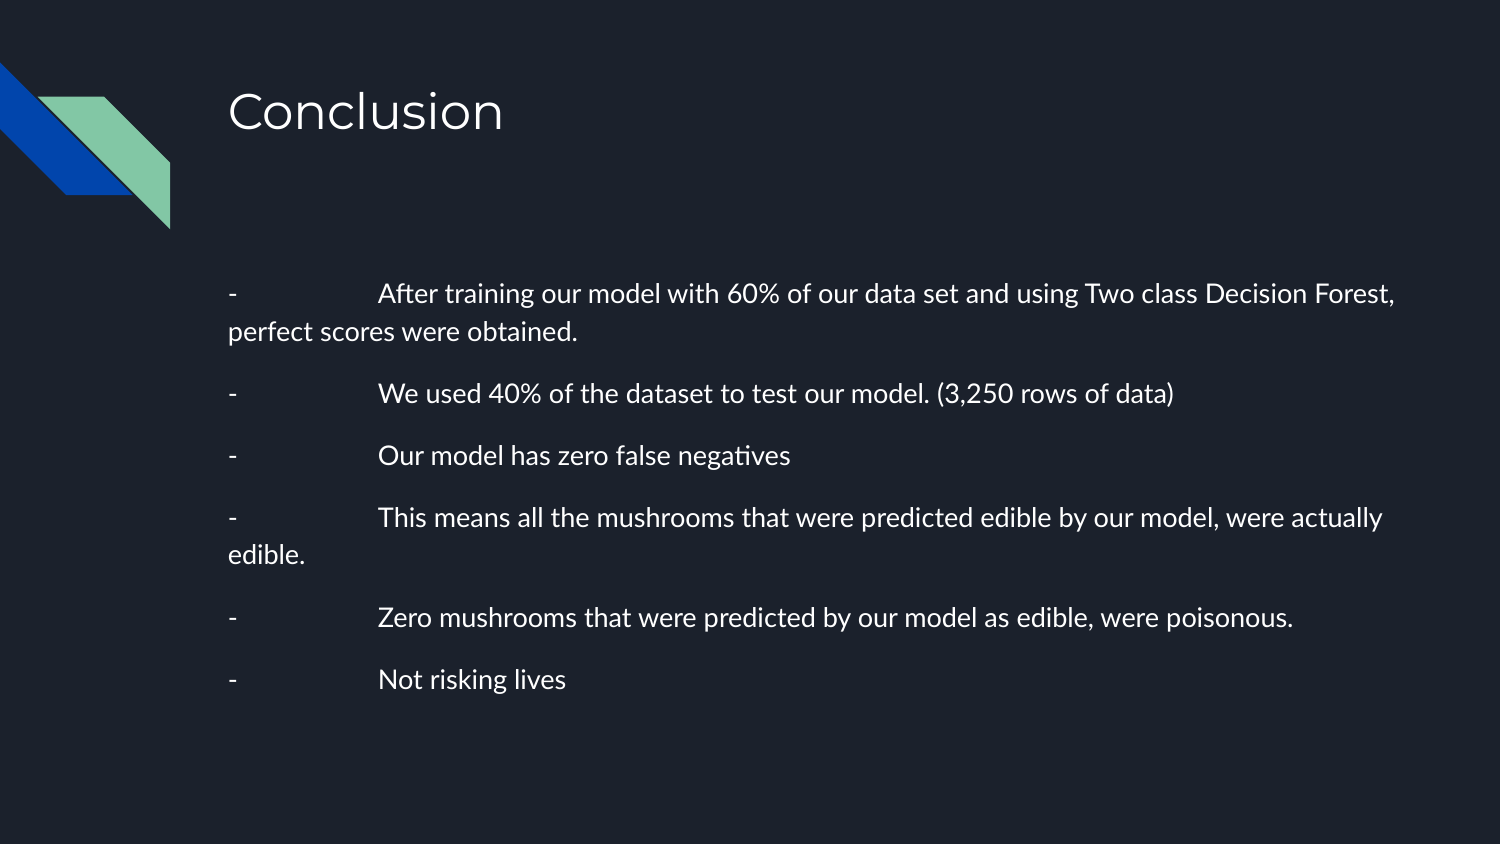

# Conclusion
-	After training our model with 60% of our data set and using Two class Decision Forest, perfect scores were obtained.
-	We used 40% of the dataset to test our model. (3,250 rows of data)
-	Our model has zero false negatives
-	This means all the mushrooms that were predicted edible by our model, were actually edible.
-	Zero mushrooms that were predicted by our model as edible, were poisonous.
-	Not risking lives